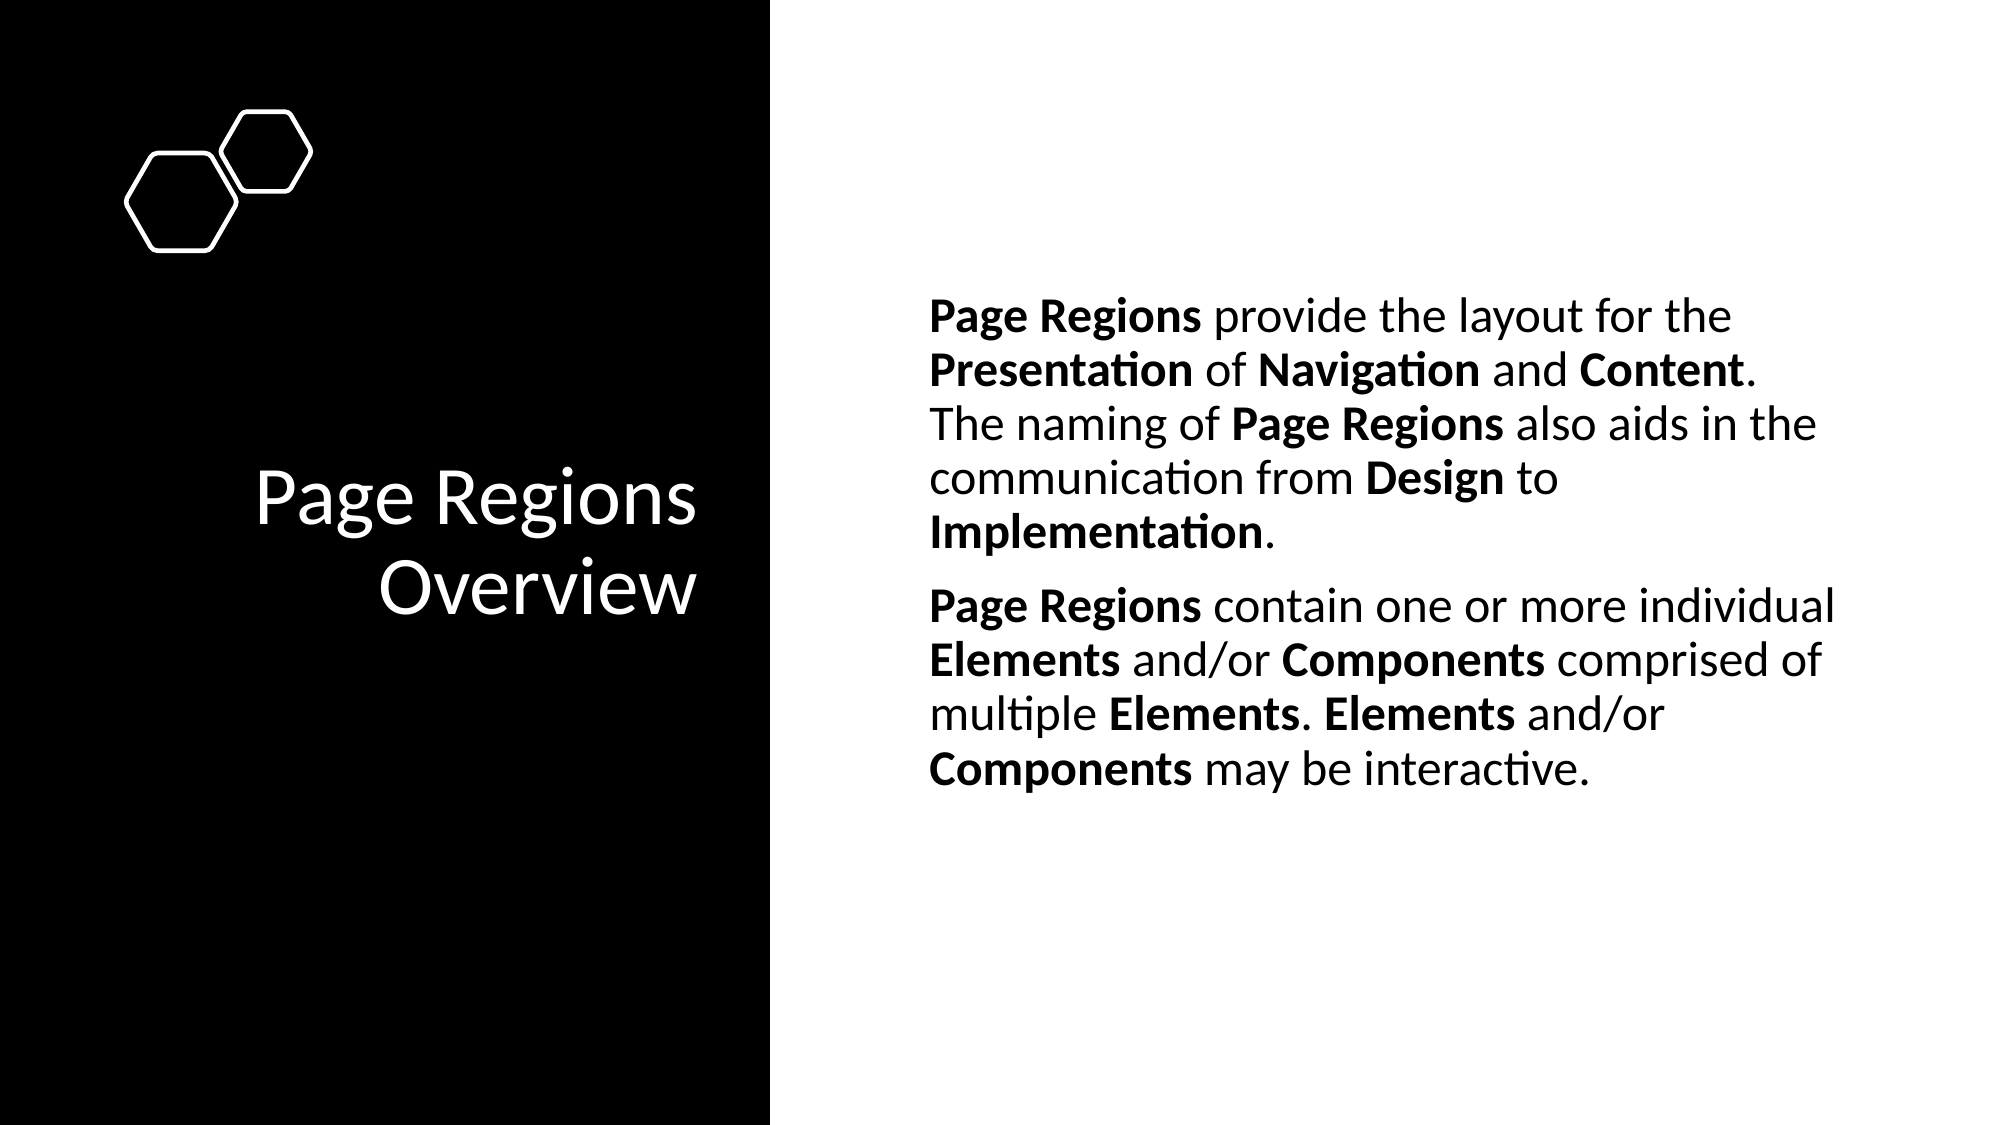

# Page Regions Overview
Page Regions provide the layout for the Presentation of Navigation and Content. The naming of Page Regions also aids in the communication from Design to Implementation.
Page Regions contain one or more individual Elements and/or Components comprised of multiple Elements. Elements and/or Components may be interactive.